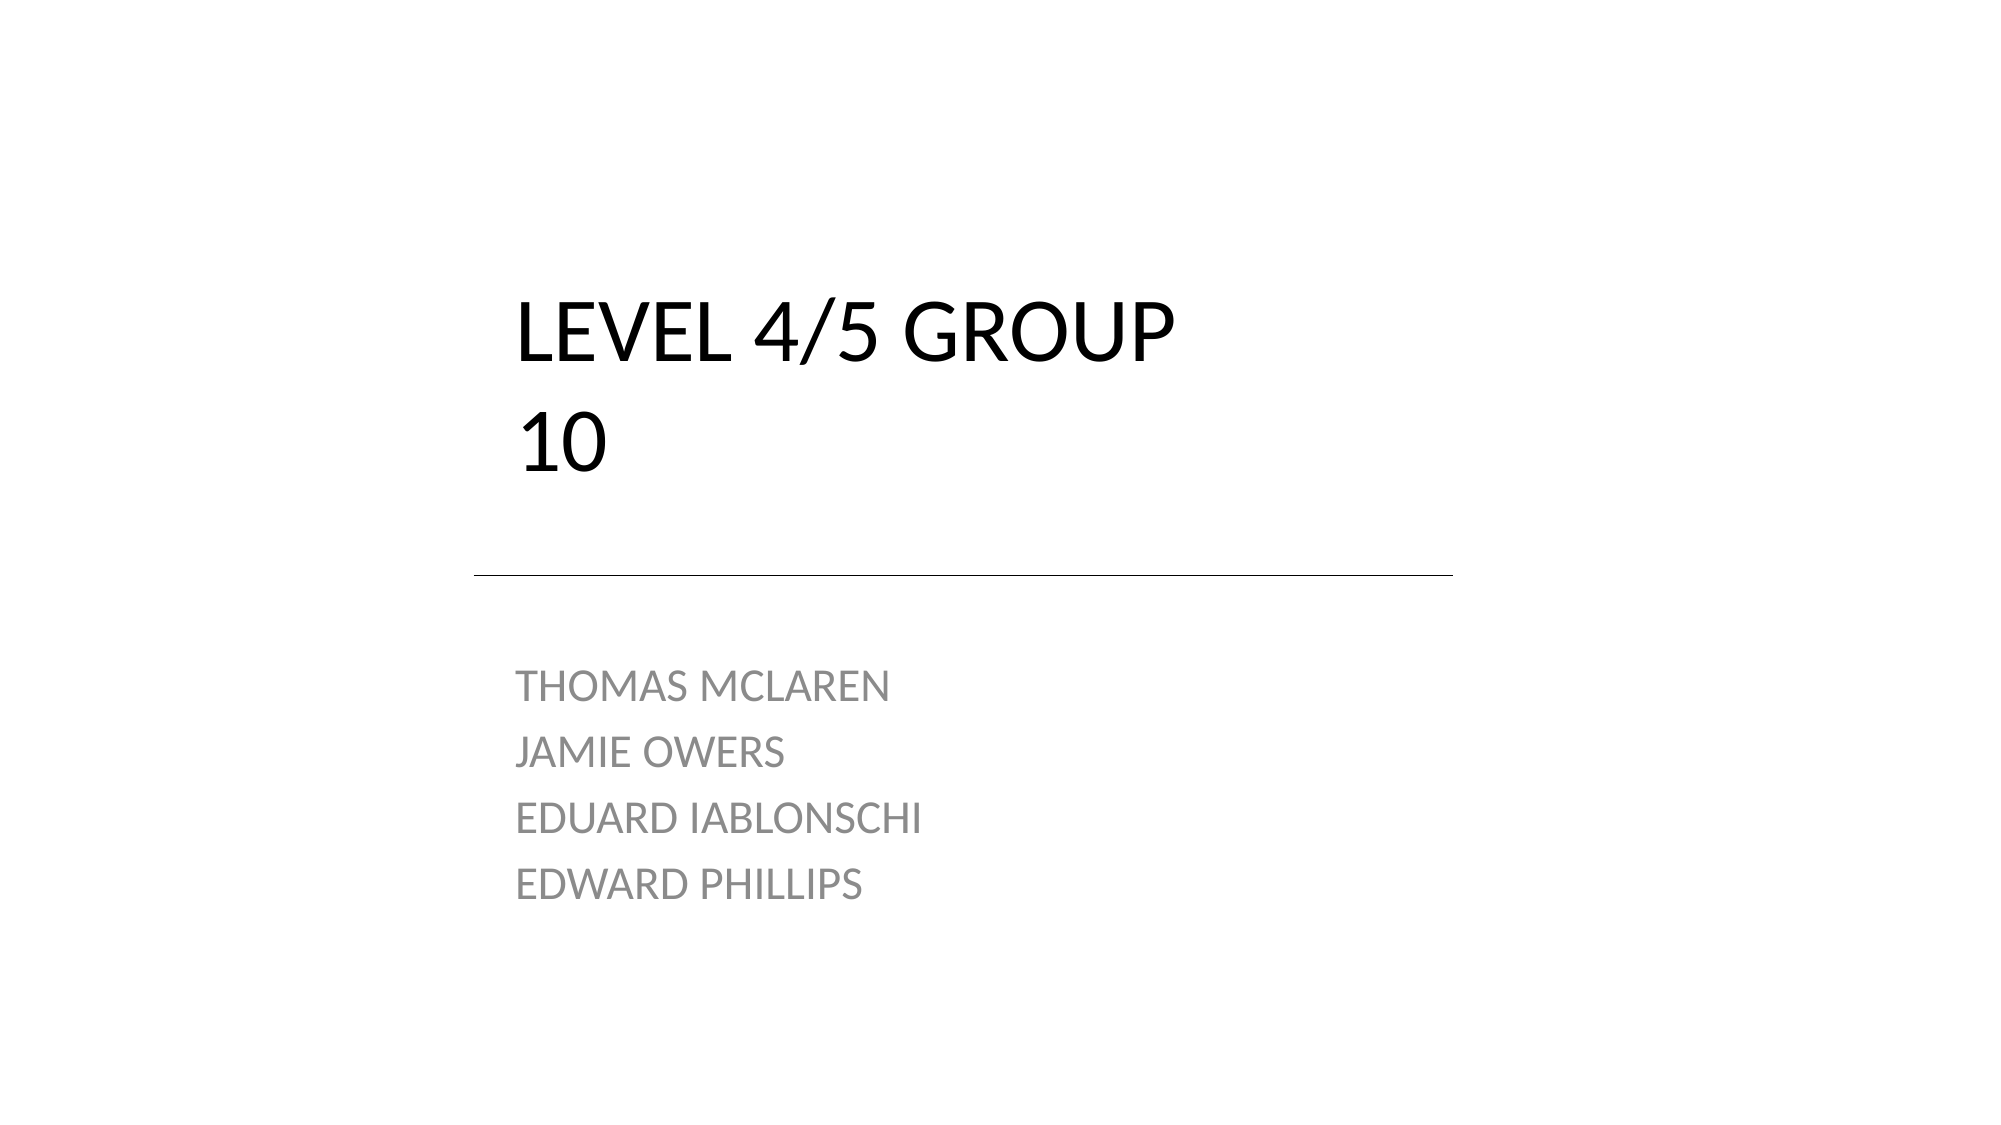

# LEVEL 4/5 GROUP 10
THOMAS MCLAREN
JAMIE OWERS
EDUARD IABLONSCHI
EDWARD PHILLIPS